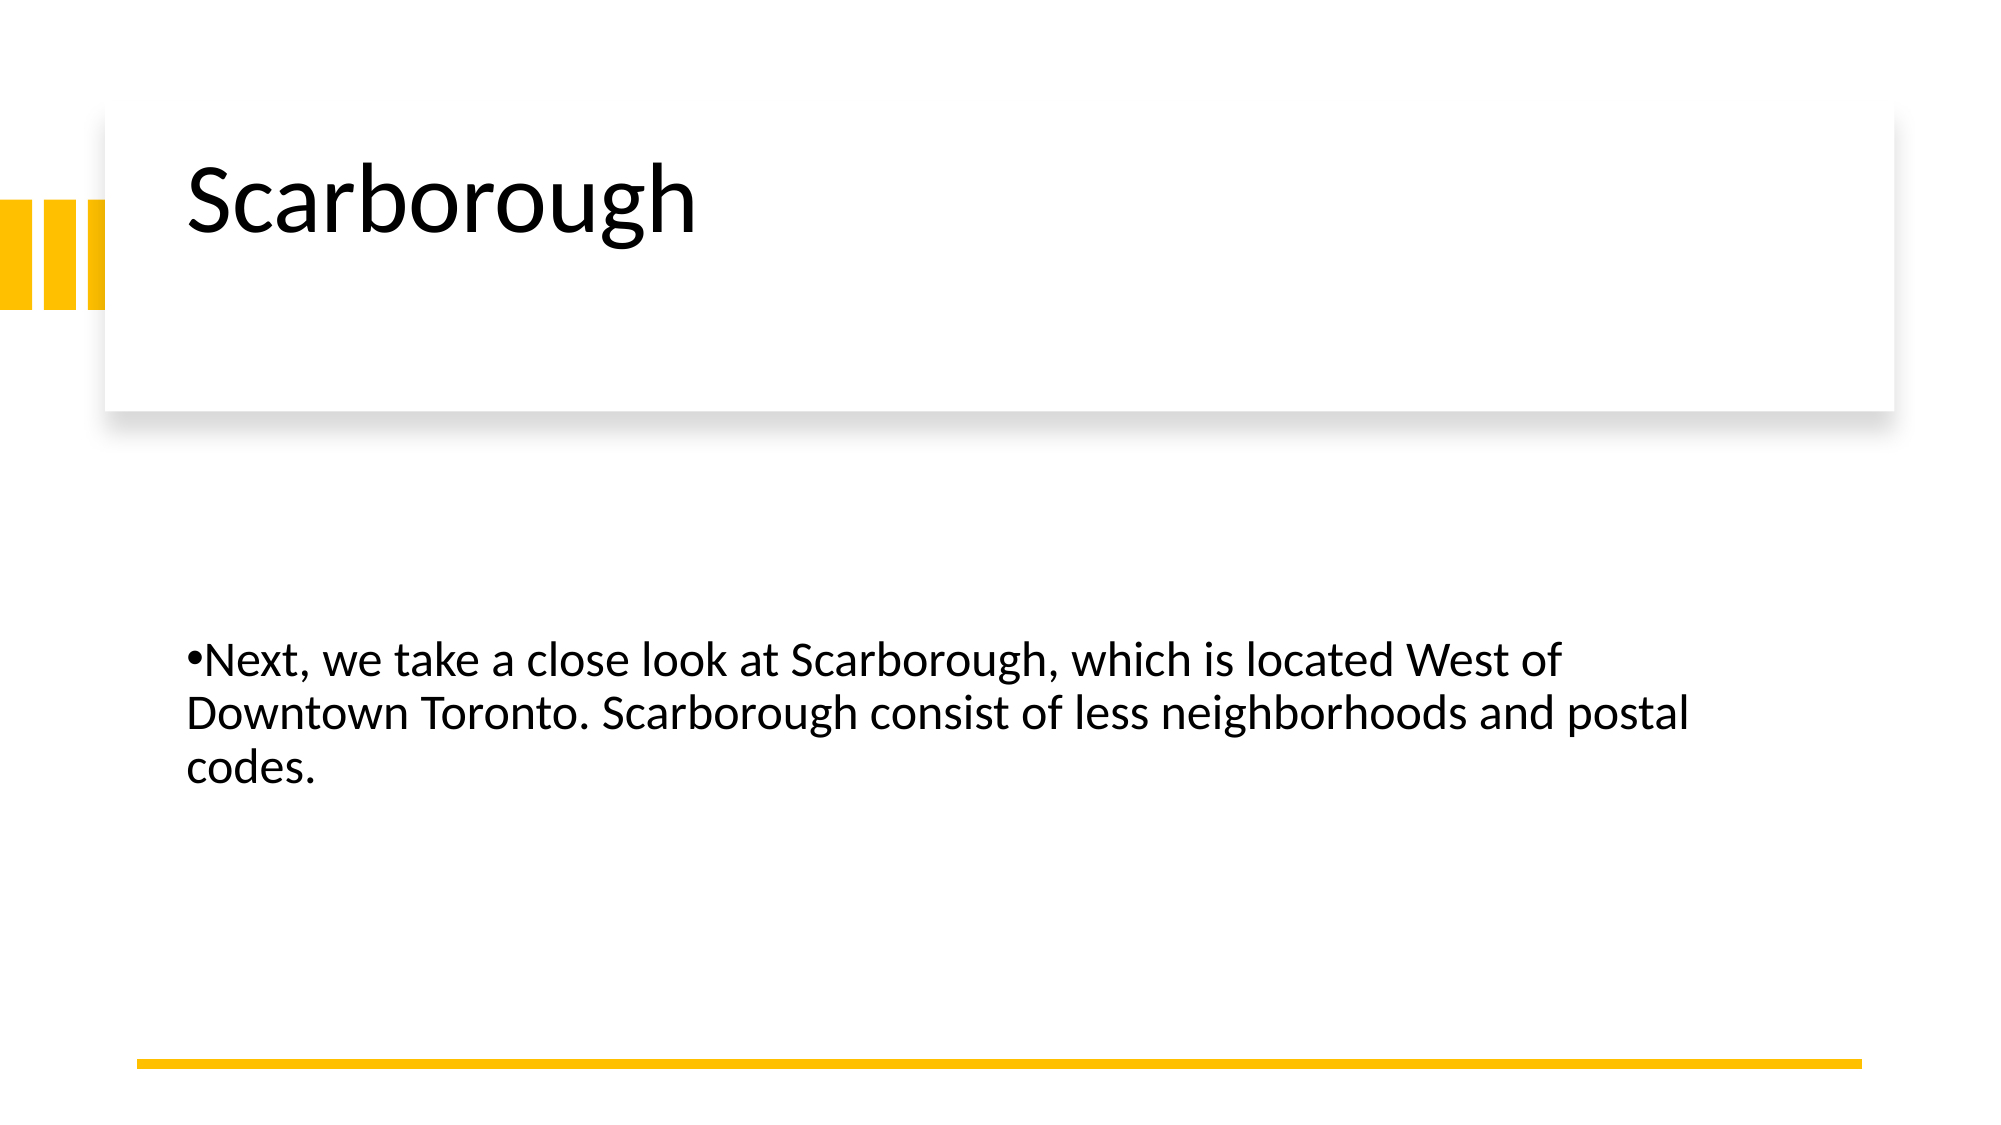

Scarborough

Next, we take a close look at Scarborough, which is located West of Downtown Toronto. Scarborough consist of less neighborhoods and postal codes.